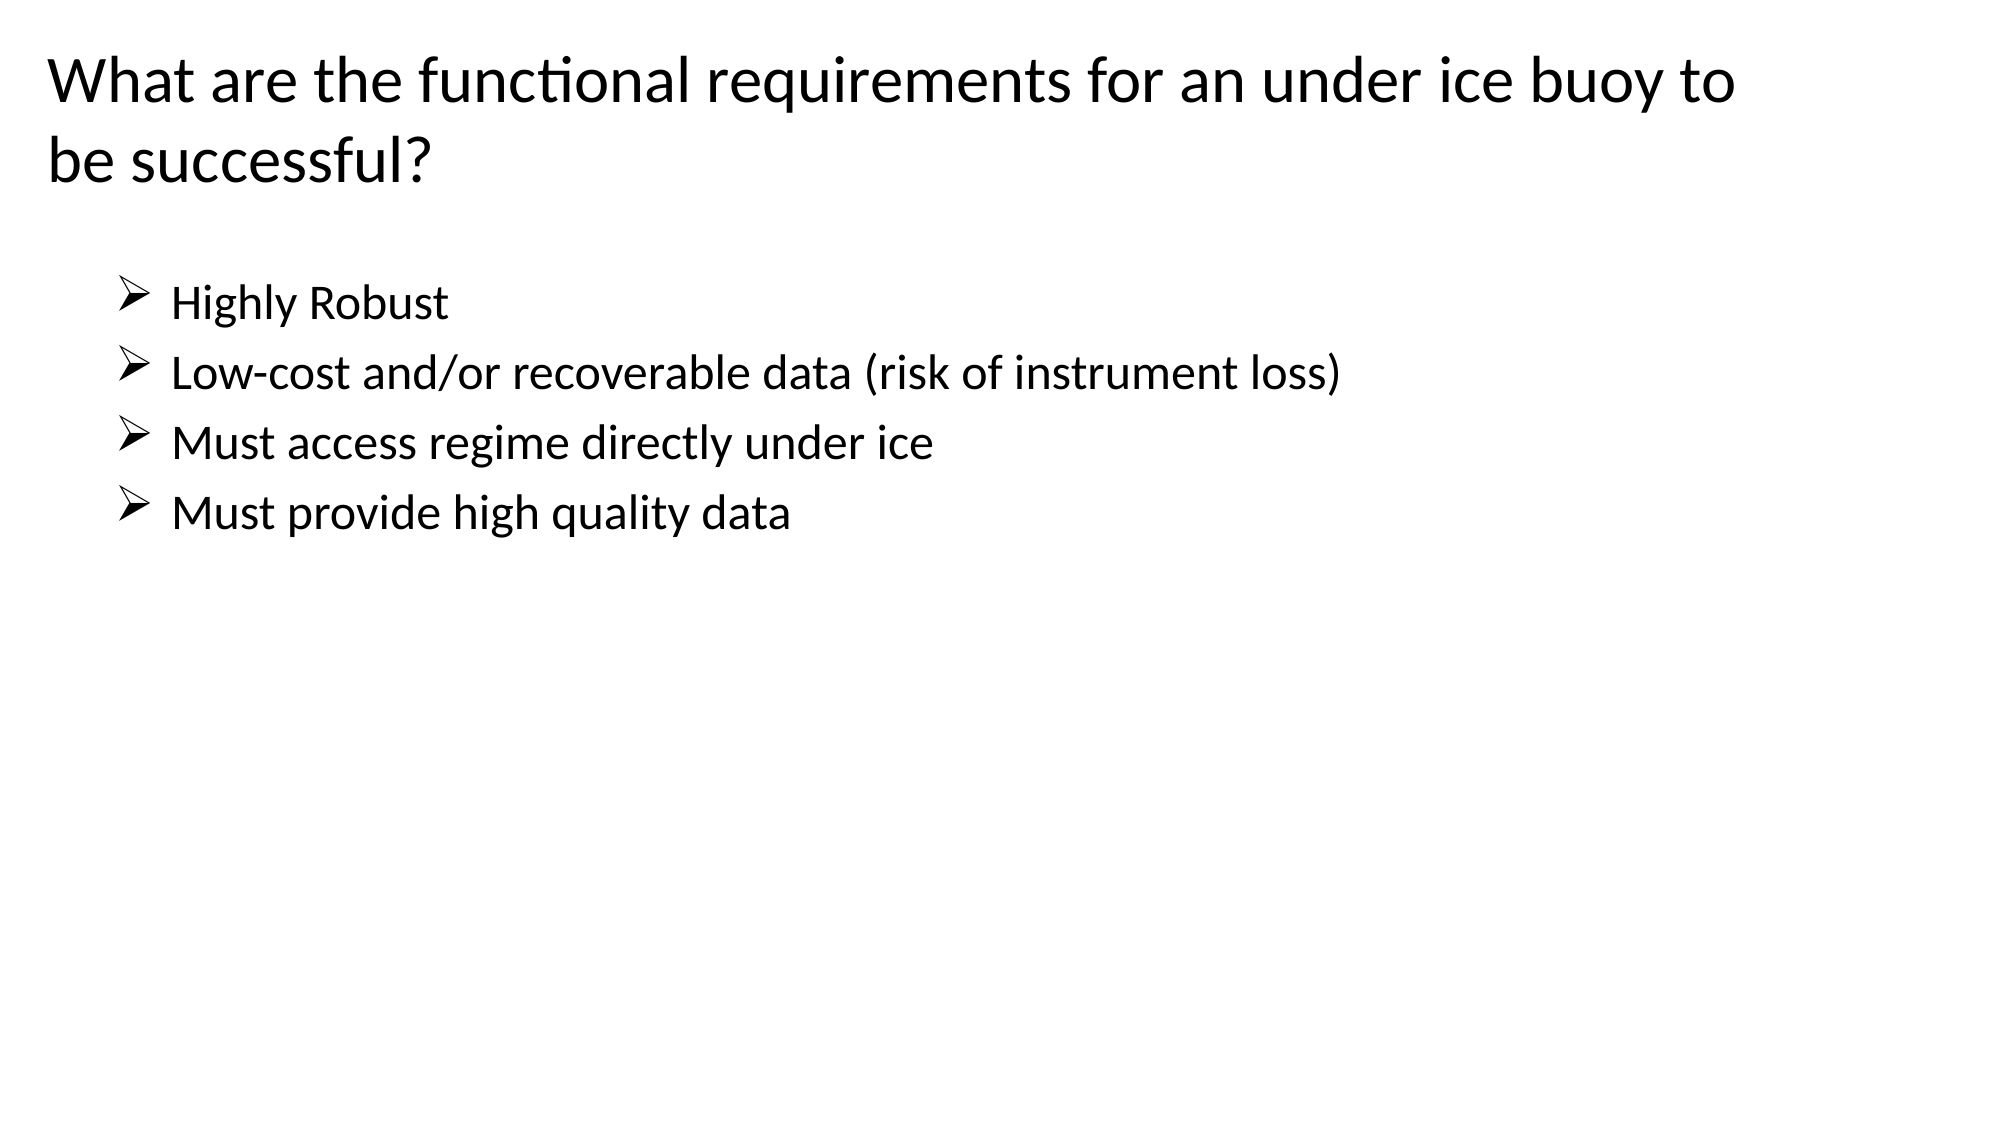

# What are the functional requirements for an under ice buoy to be successful?
Highly Robust
Low-cost and/or recoverable data (risk of instrument loss)
Must access regime directly under ice
Must provide high quality data